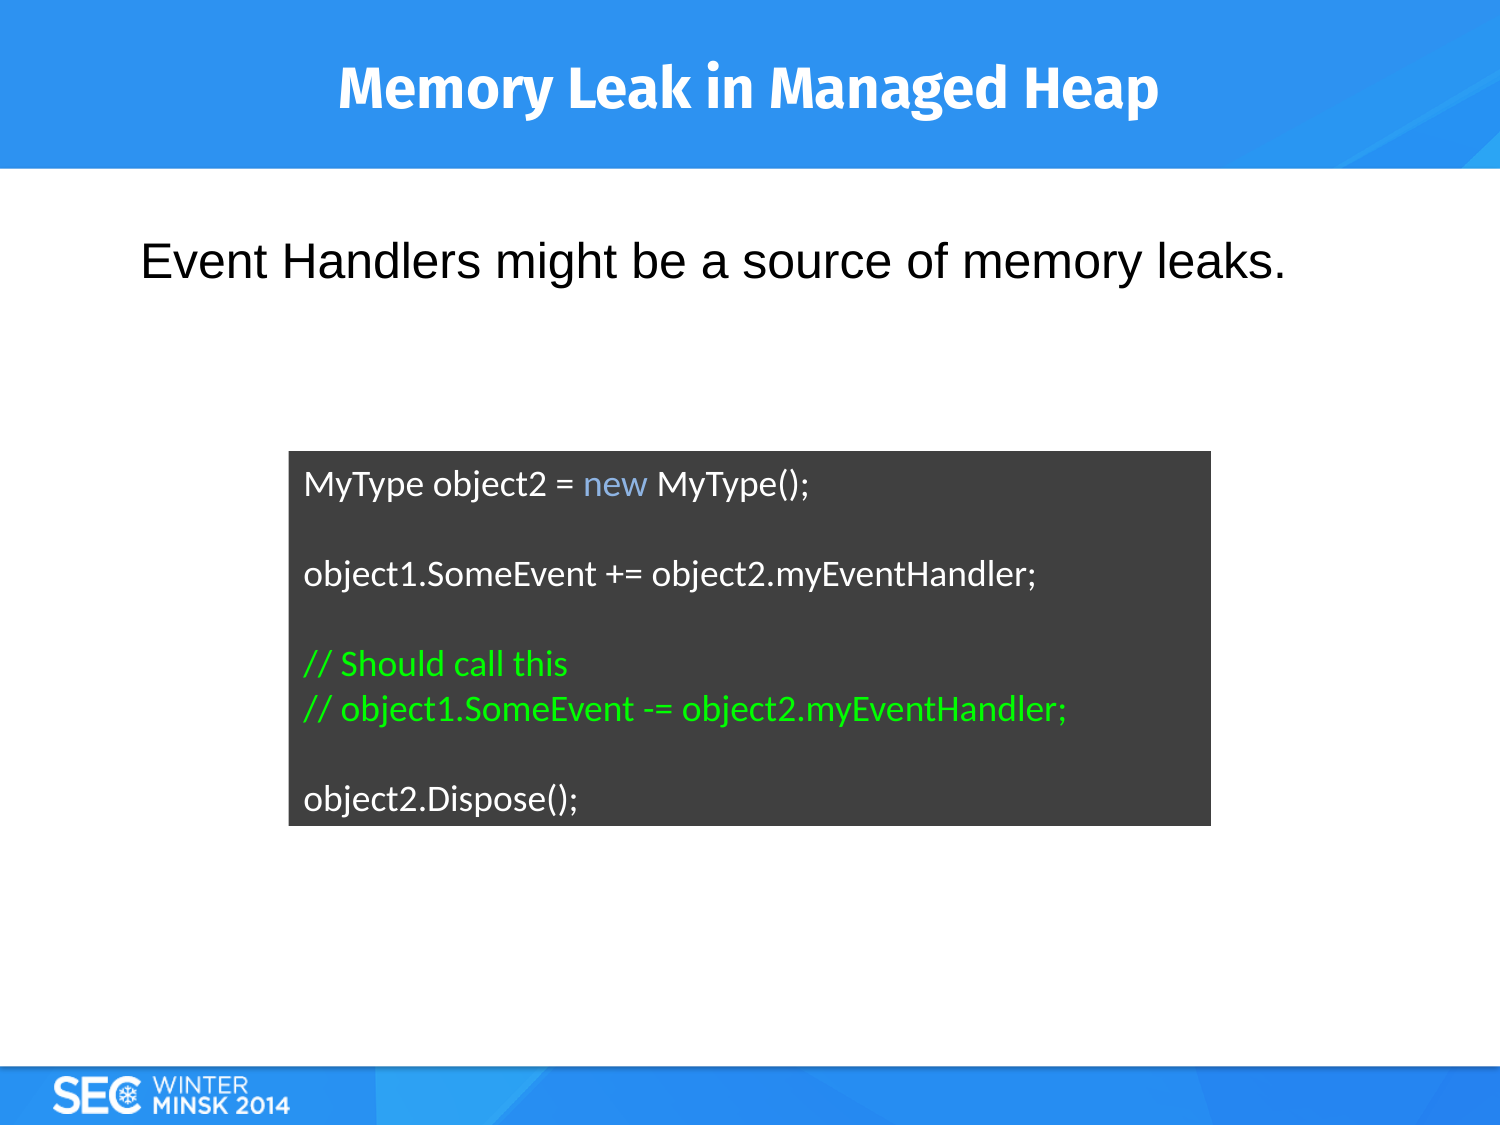

# Memory Leak in Managed Heap

Event Handlers might be a source of memory leaks.
MyType object2 = new MyType();

object1.SomeEvent += object2.myEventHandler;

// Should call this
// object1.SomeEvent -= object2.myEventHandler;

object2.Dispose();